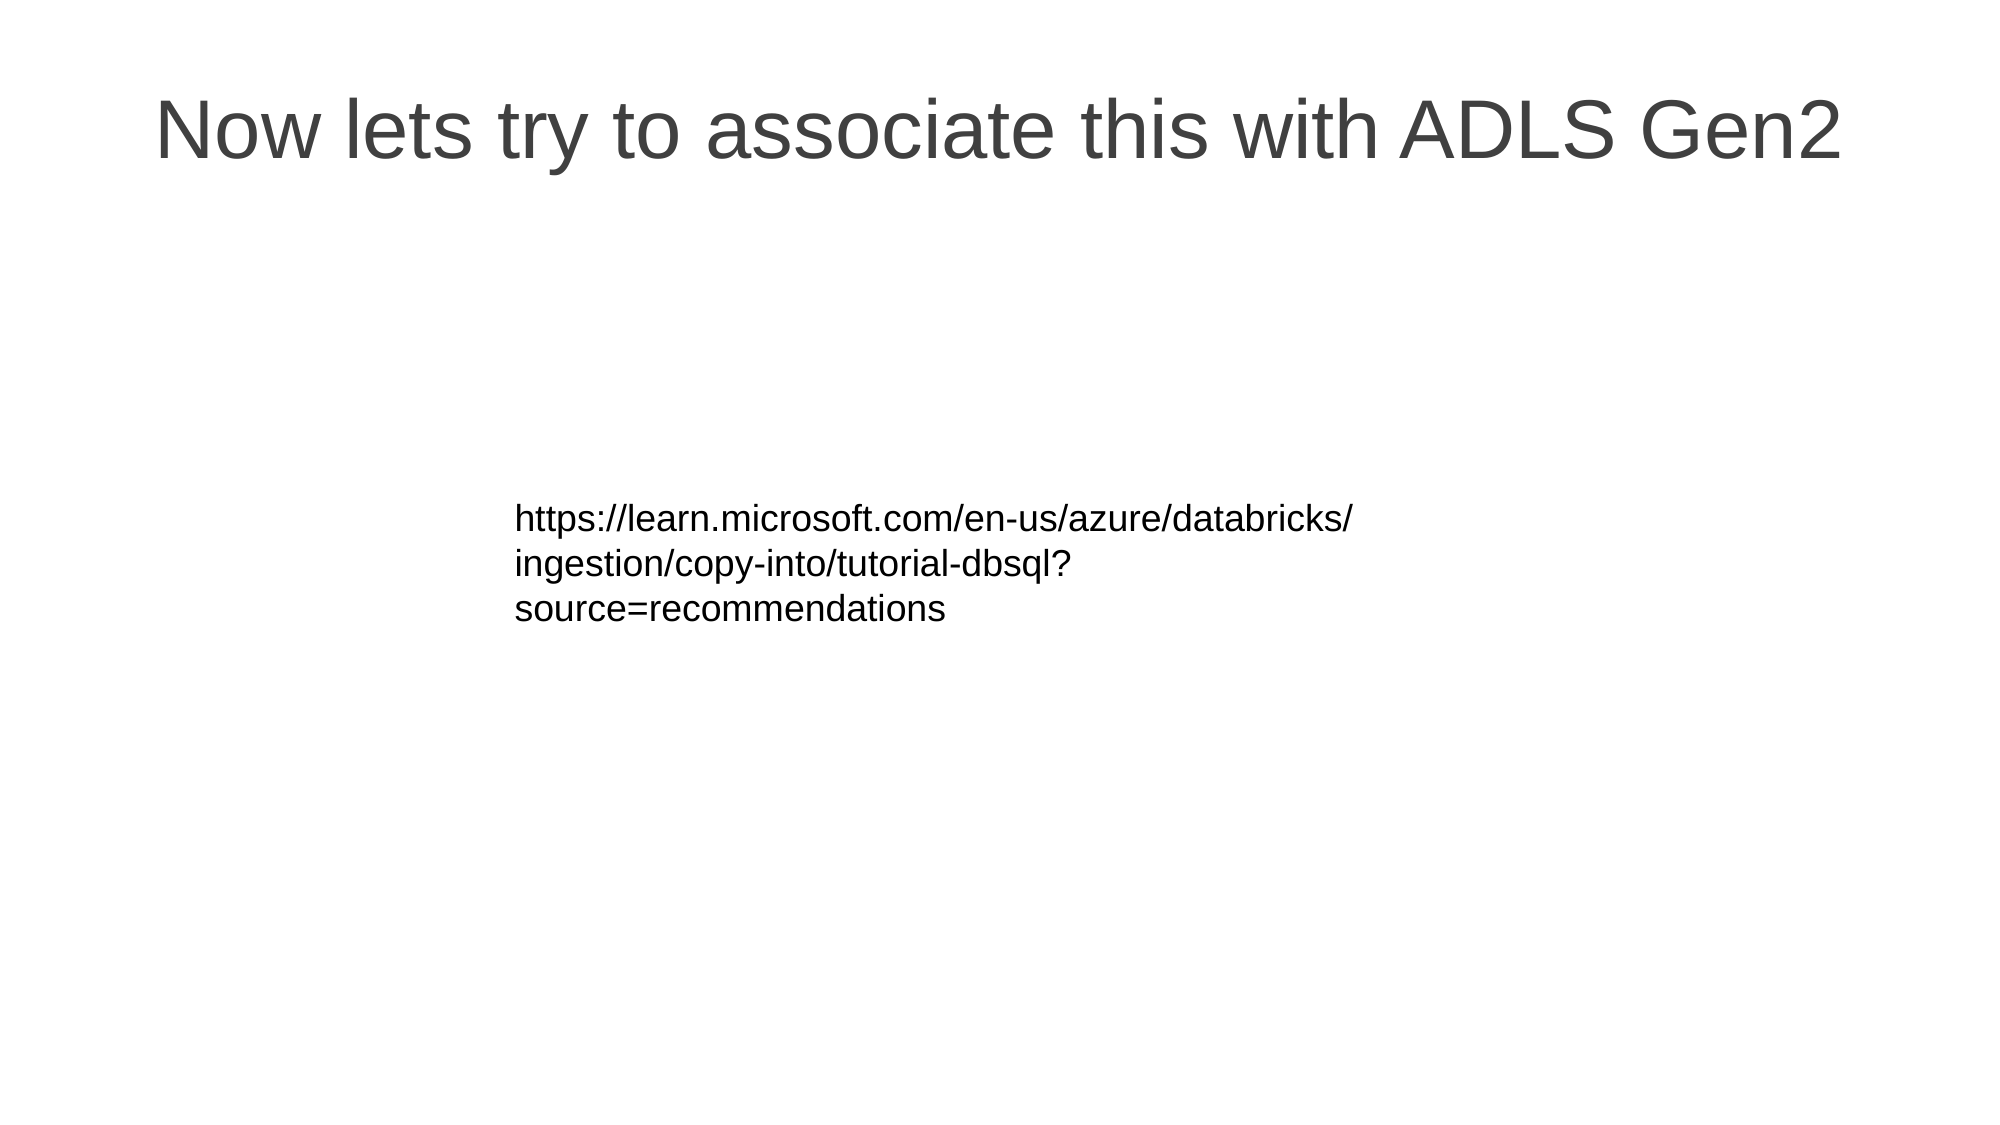

Now lets try to associate this with ADLS Gen2
https://learn.microsoft.com/en-us/azure/databricks/ingestion/copy-into/tutorial-dbsql?source=recommendations